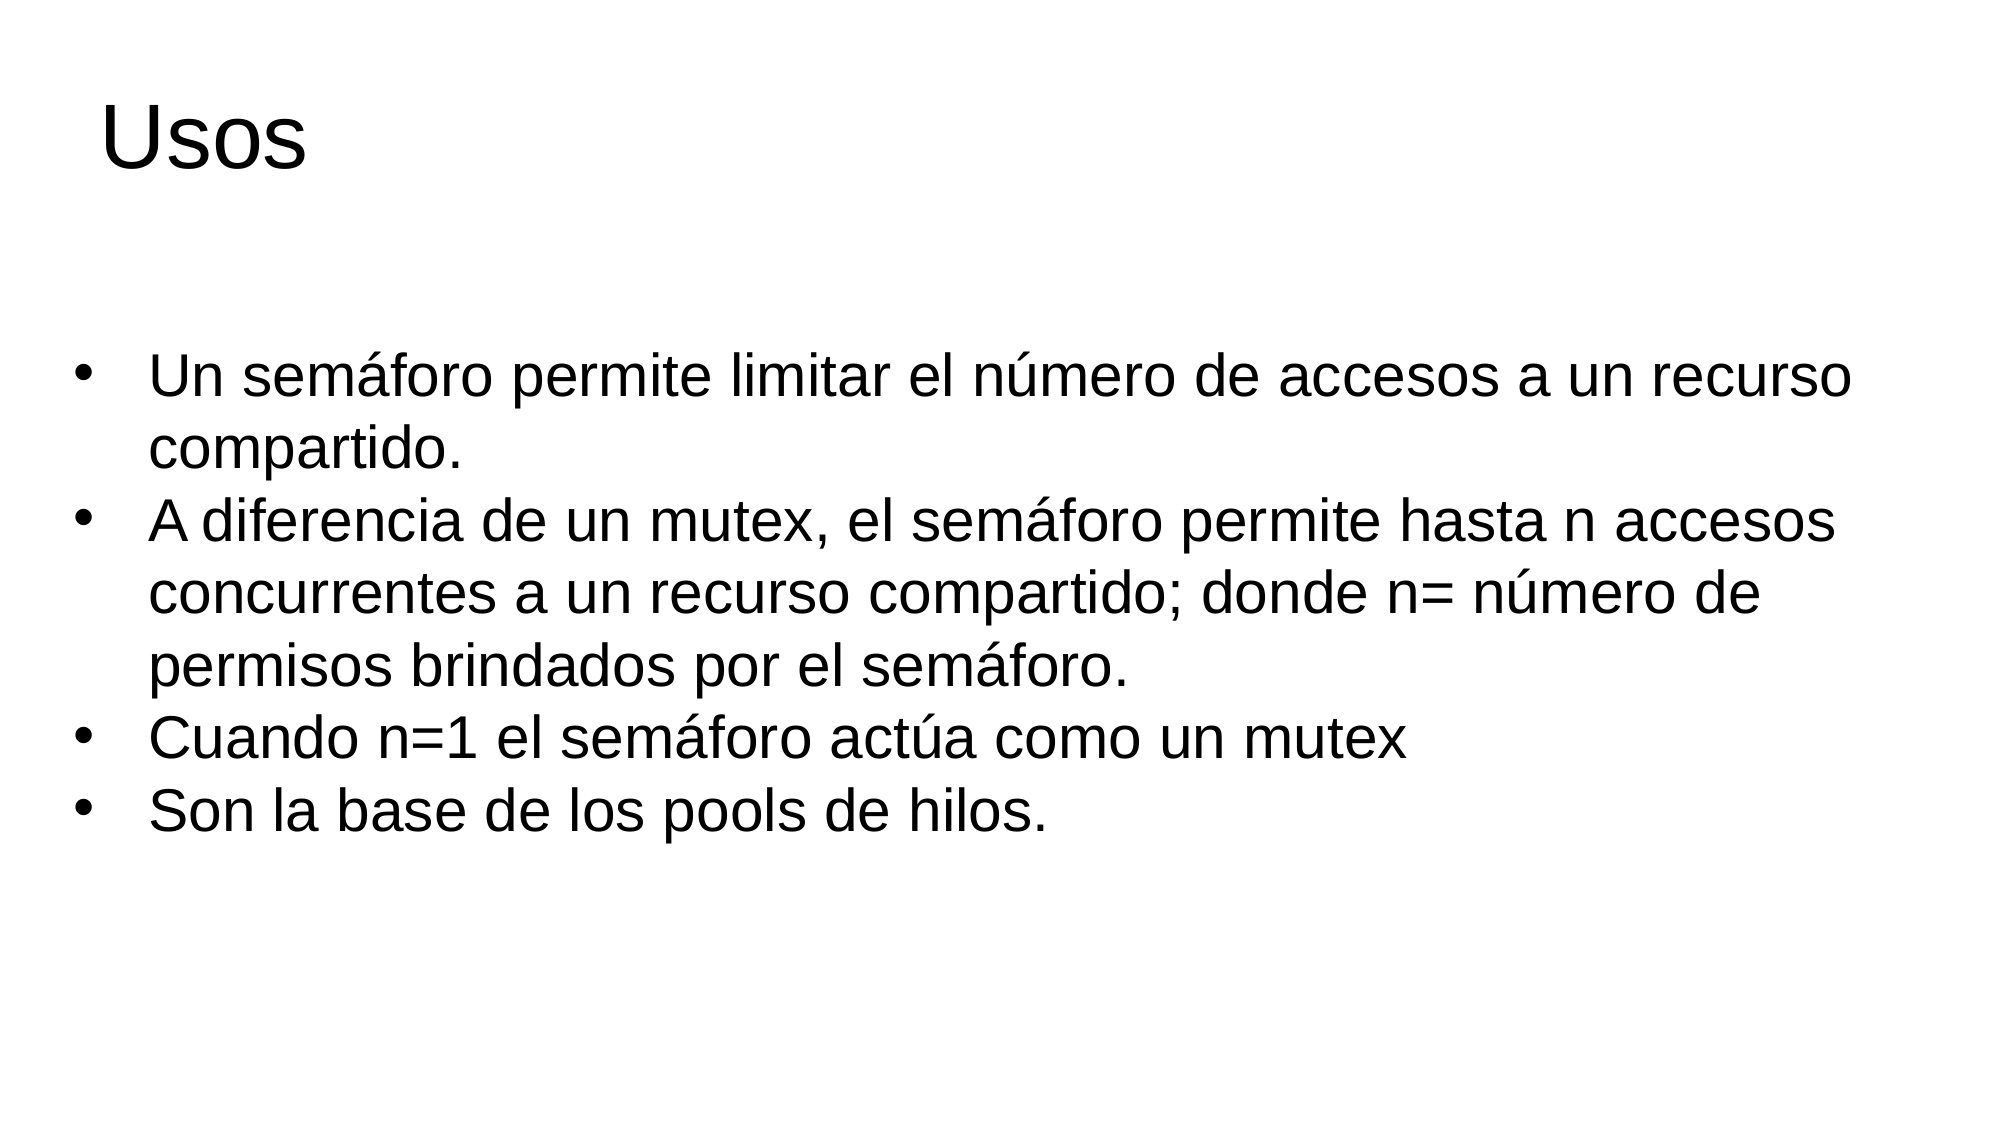

Usos
Un semáforo permite limitar el número de accesos a un recurso compartido.
A diferencia de un mutex, el semáforo permite hasta n accesos concurrentes a un recurso compartido; donde n= número de permisos brindados por el semáforo.
Cuando n=1 el semáforo actúa como un mutex
Son la base de los pools de hilos.